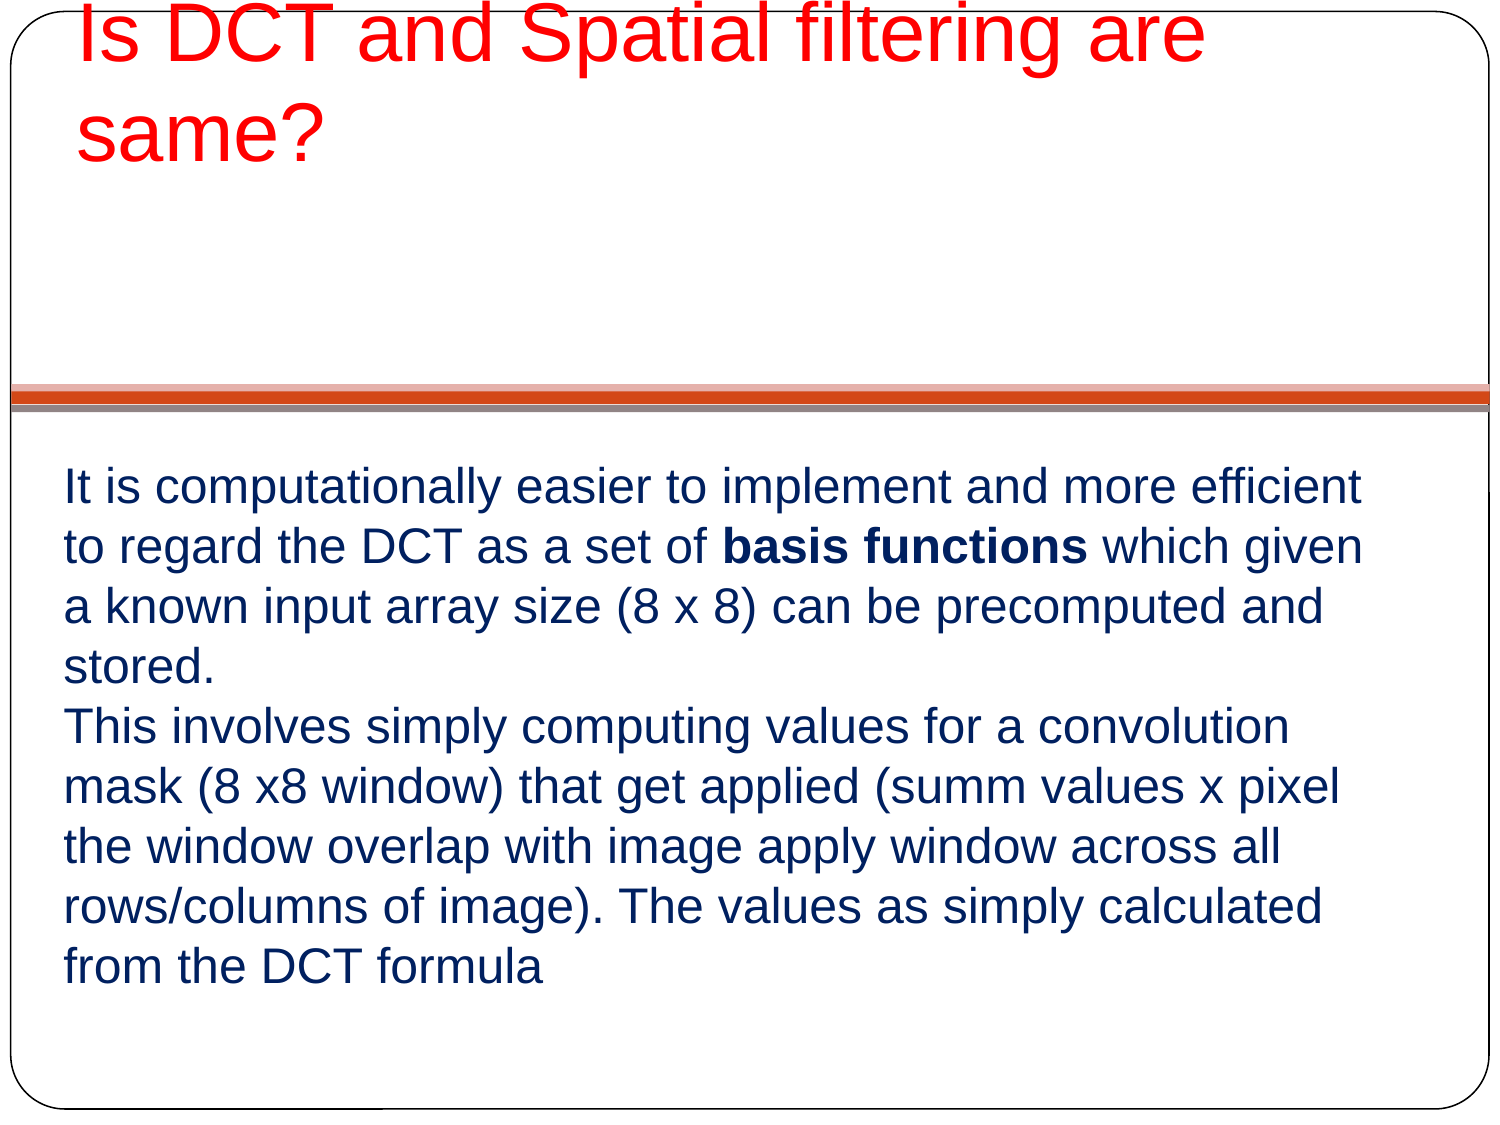

Is DCT and Spatial filtering are same?
It is computationally easier to implement and more efficient to regard the DCT as a set of basis functions which given a known input array size (8 x 8) can be precomputed and stored.
This involves simply computing values for a convolution mask (8 x8 window) that get applied (summ values x pixel the window overlap with image apply window across all rows/columns of image). The values as simply calculated from the DCT formula